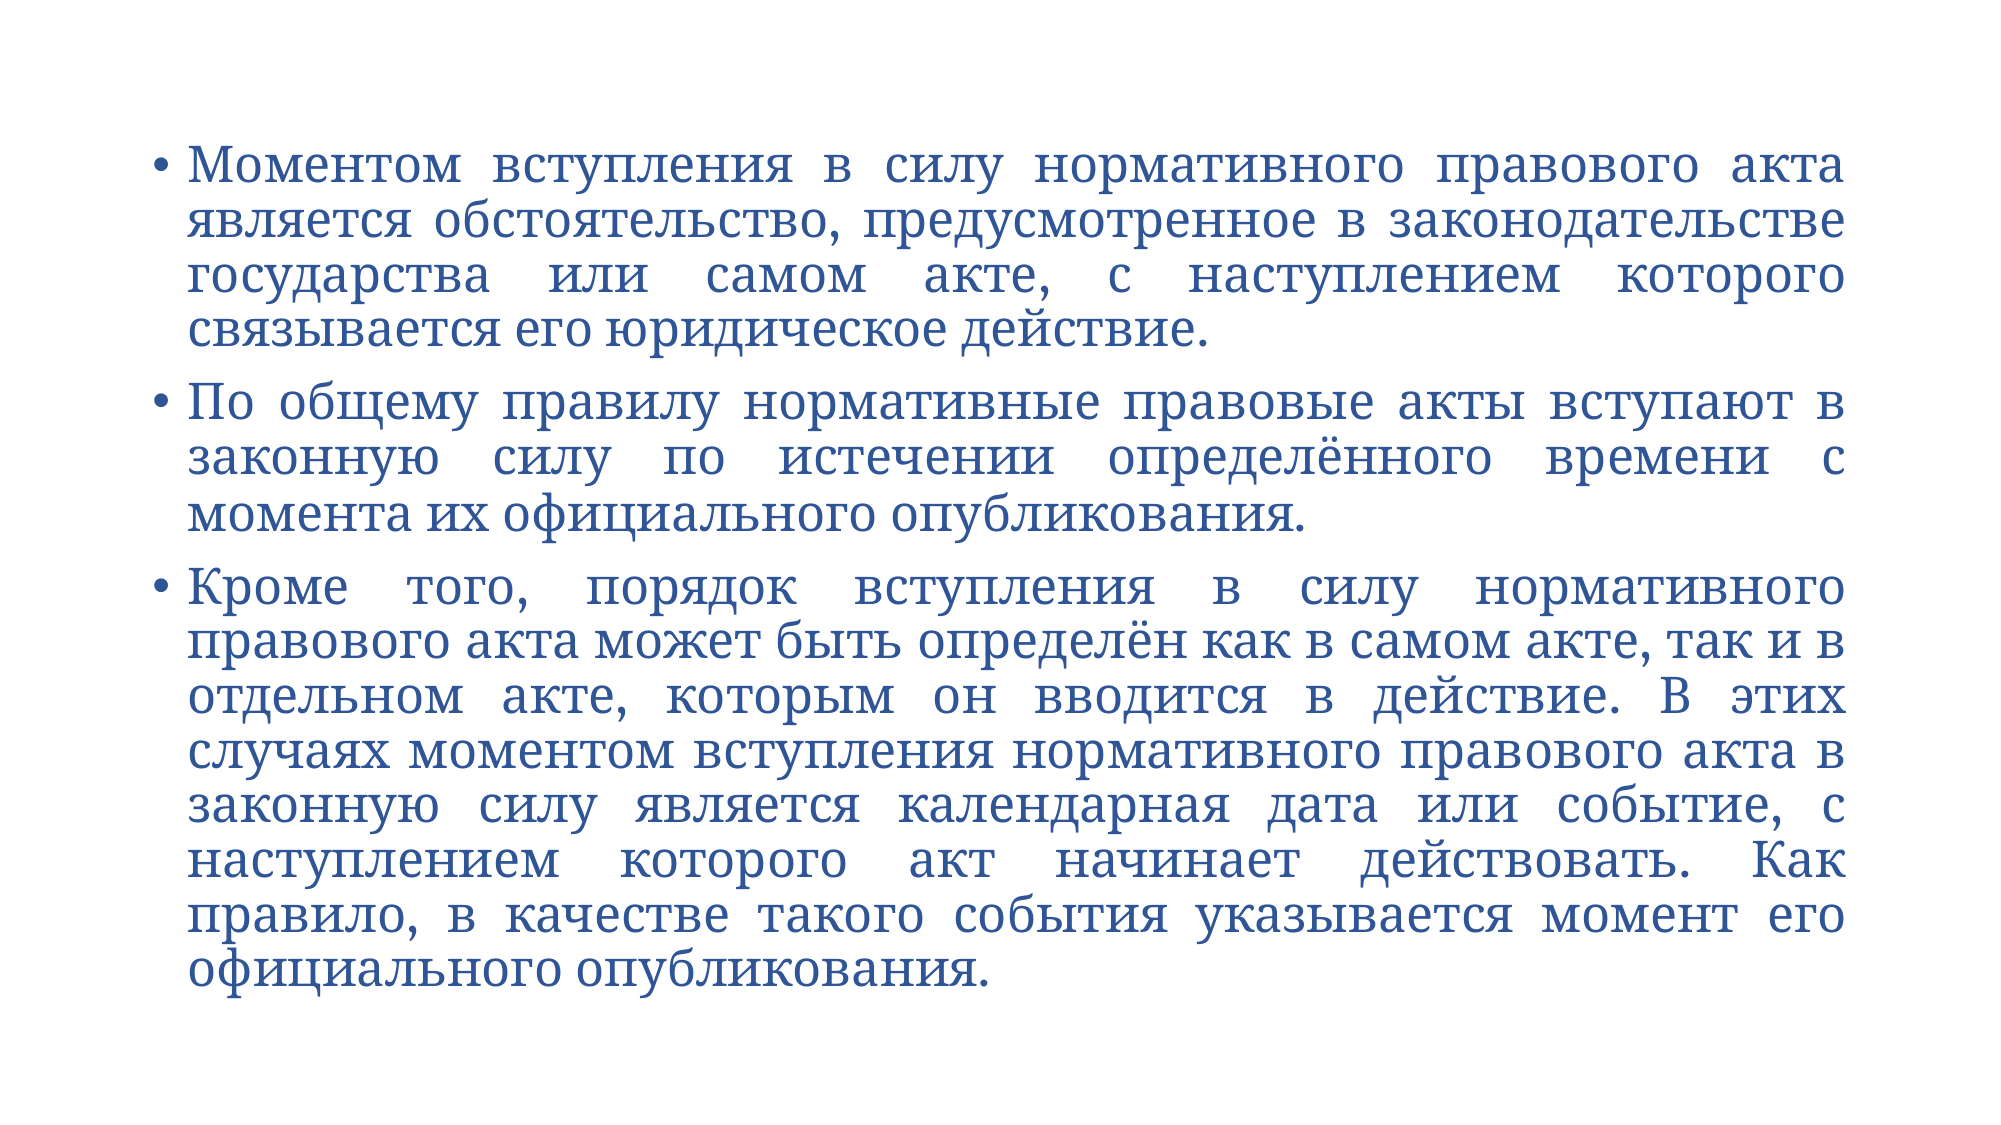

Моментом вступления в силу нормативного правового акта является обстоятельство, предусмотренное в законодательстве государства или самом акте, с наступлением которого связывается его юридическое действие.
По общему правилу нормативные правовые акты вступают в законную силу по истечении определённого времени с момента их официального опубликования.
Кроме того, порядок вступления в силу нормативного правового акта может быть определён как в самом акте, так и в отдельном акте, которым он вводится в действие. В этих случаях моментом вступления нормативного правового акта в законную силу является календарная дата или событие, с наступлением которого акт начинает действовать. Как правило, в качестве такого события указывается момент его официального опубликования.